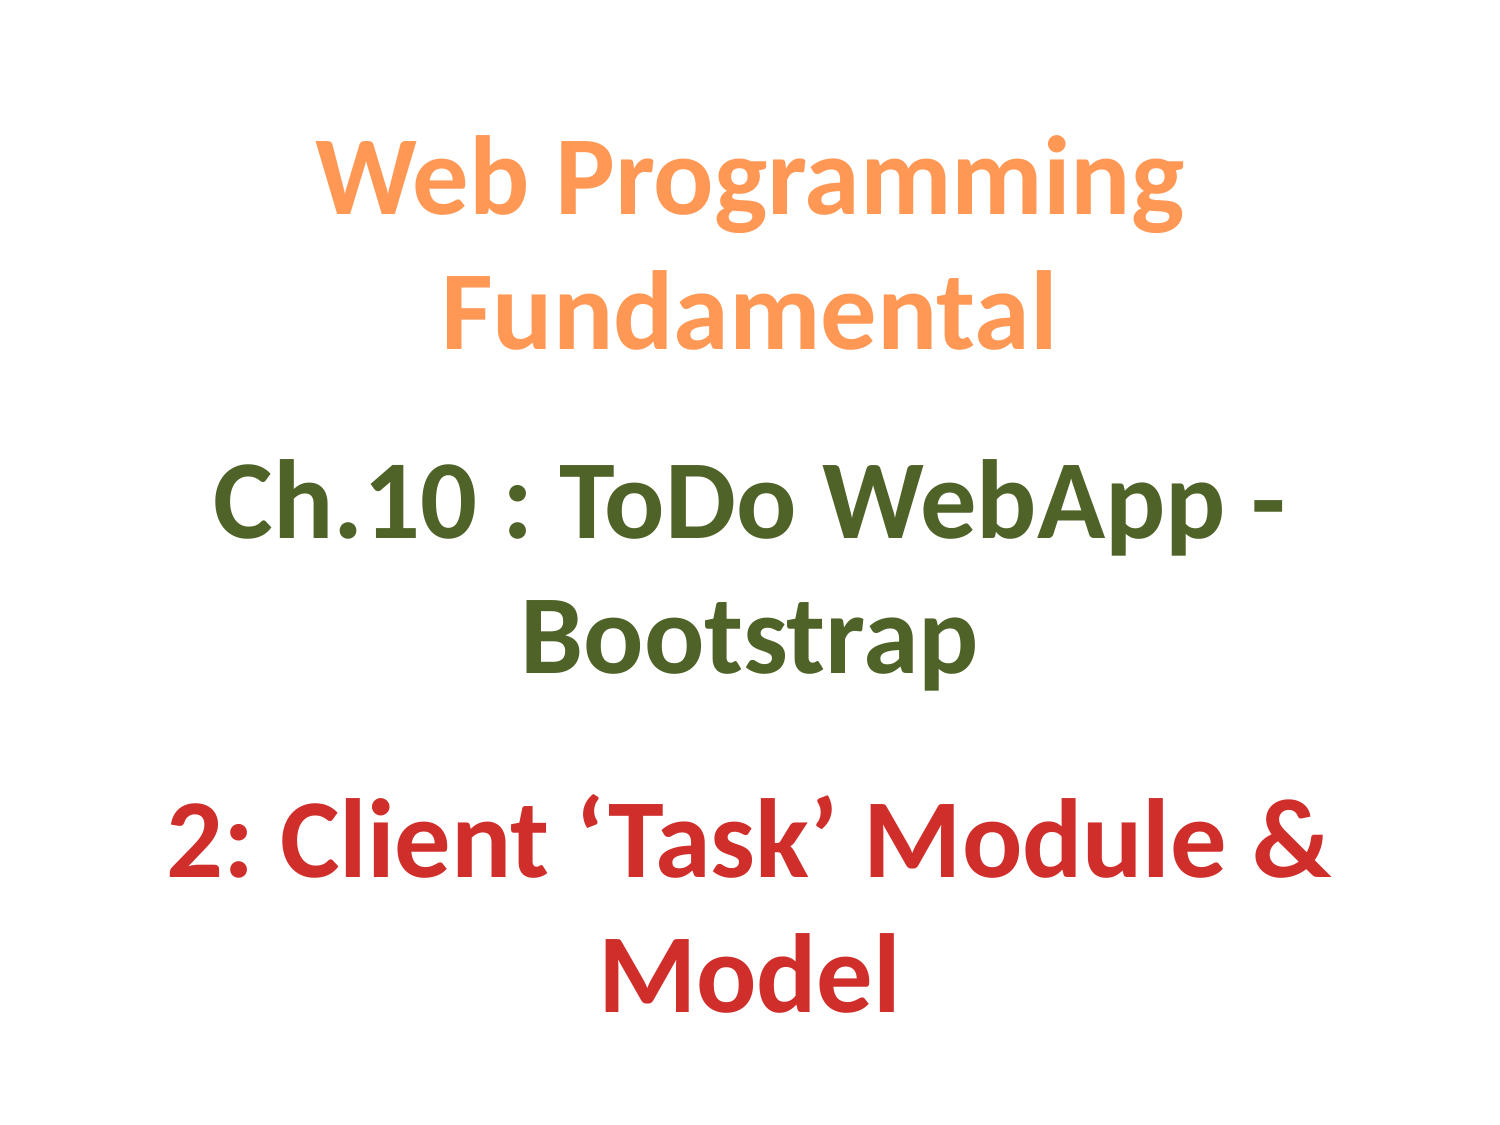

Web Programming Fundamental
Ch.10 : ToDo WebApp - Bootstrap
2: Client ‘Task’ Module & Model